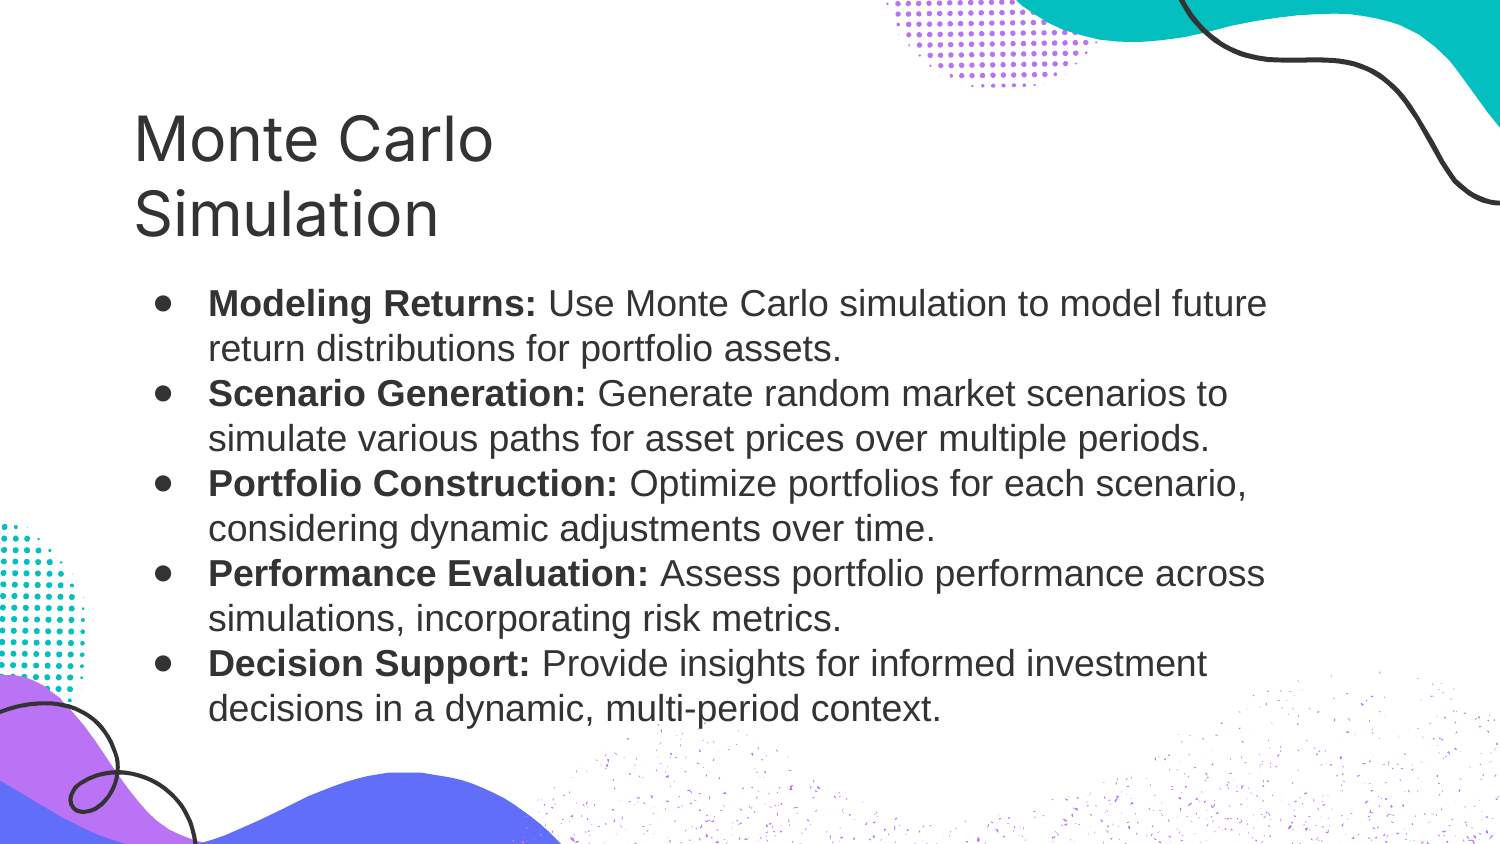

# Monte Carlo Simulation
Modeling Returns: Use Monte Carlo simulation to model future return distributions for portfolio assets.
Scenario Generation: Generate random market scenarios to simulate various paths for asset prices over multiple periods.
Portfolio Construction: Optimize portfolios for each scenario, considering dynamic adjustments over time.
Performance Evaluation: Assess portfolio performance across simulations, incorporating risk metrics.
Decision Support: Provide insights for informed investment decisions in a dynamic, multi-period context.